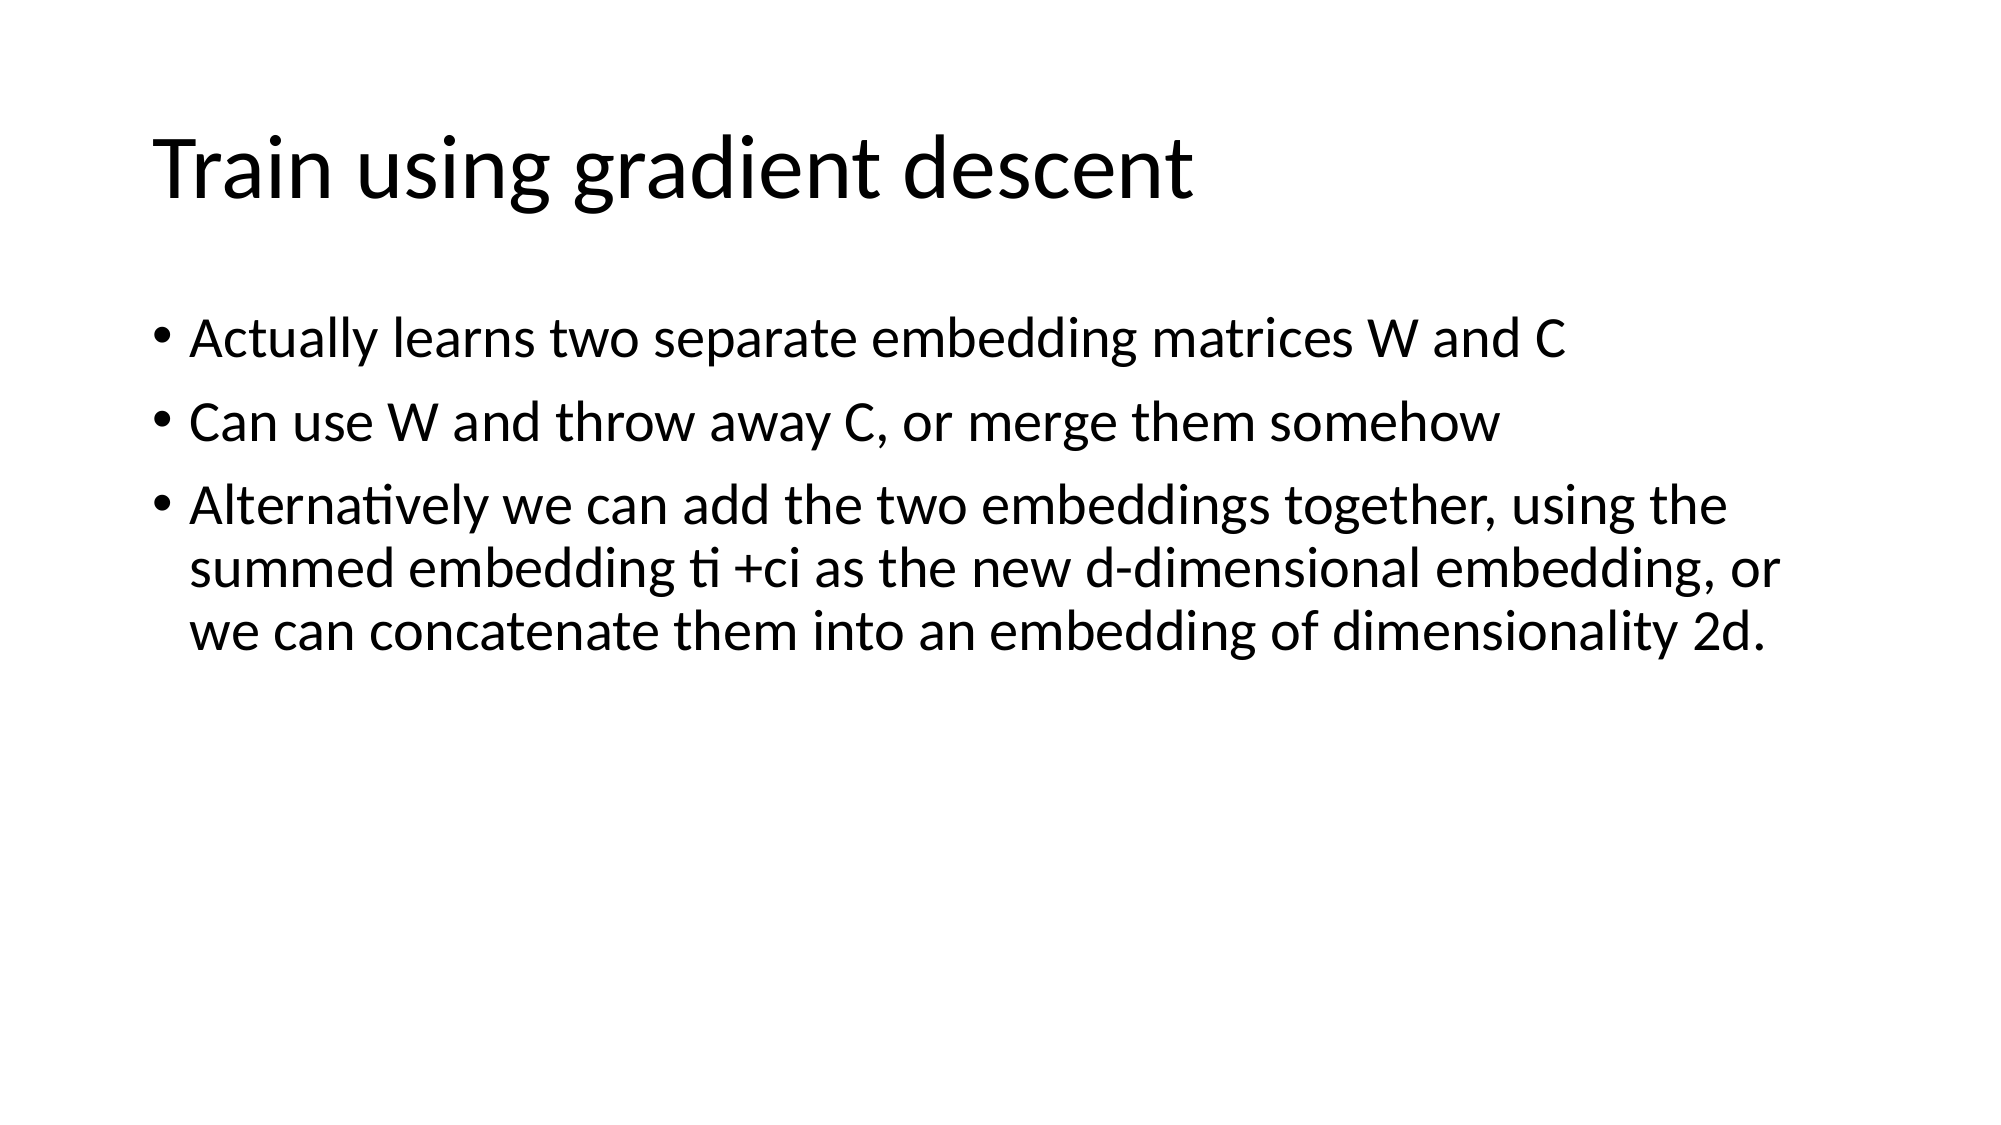

# Train using gradient descent
Actually learns two separate embedding matrices W and C
Can use W and throw away C, or merge them somehow
Alternatively we can add the two embeddings together, using the summed embedding ti +ci as the new d-dimensional embedding, or we can concatenate them into an embedding of dimensionality 2d.